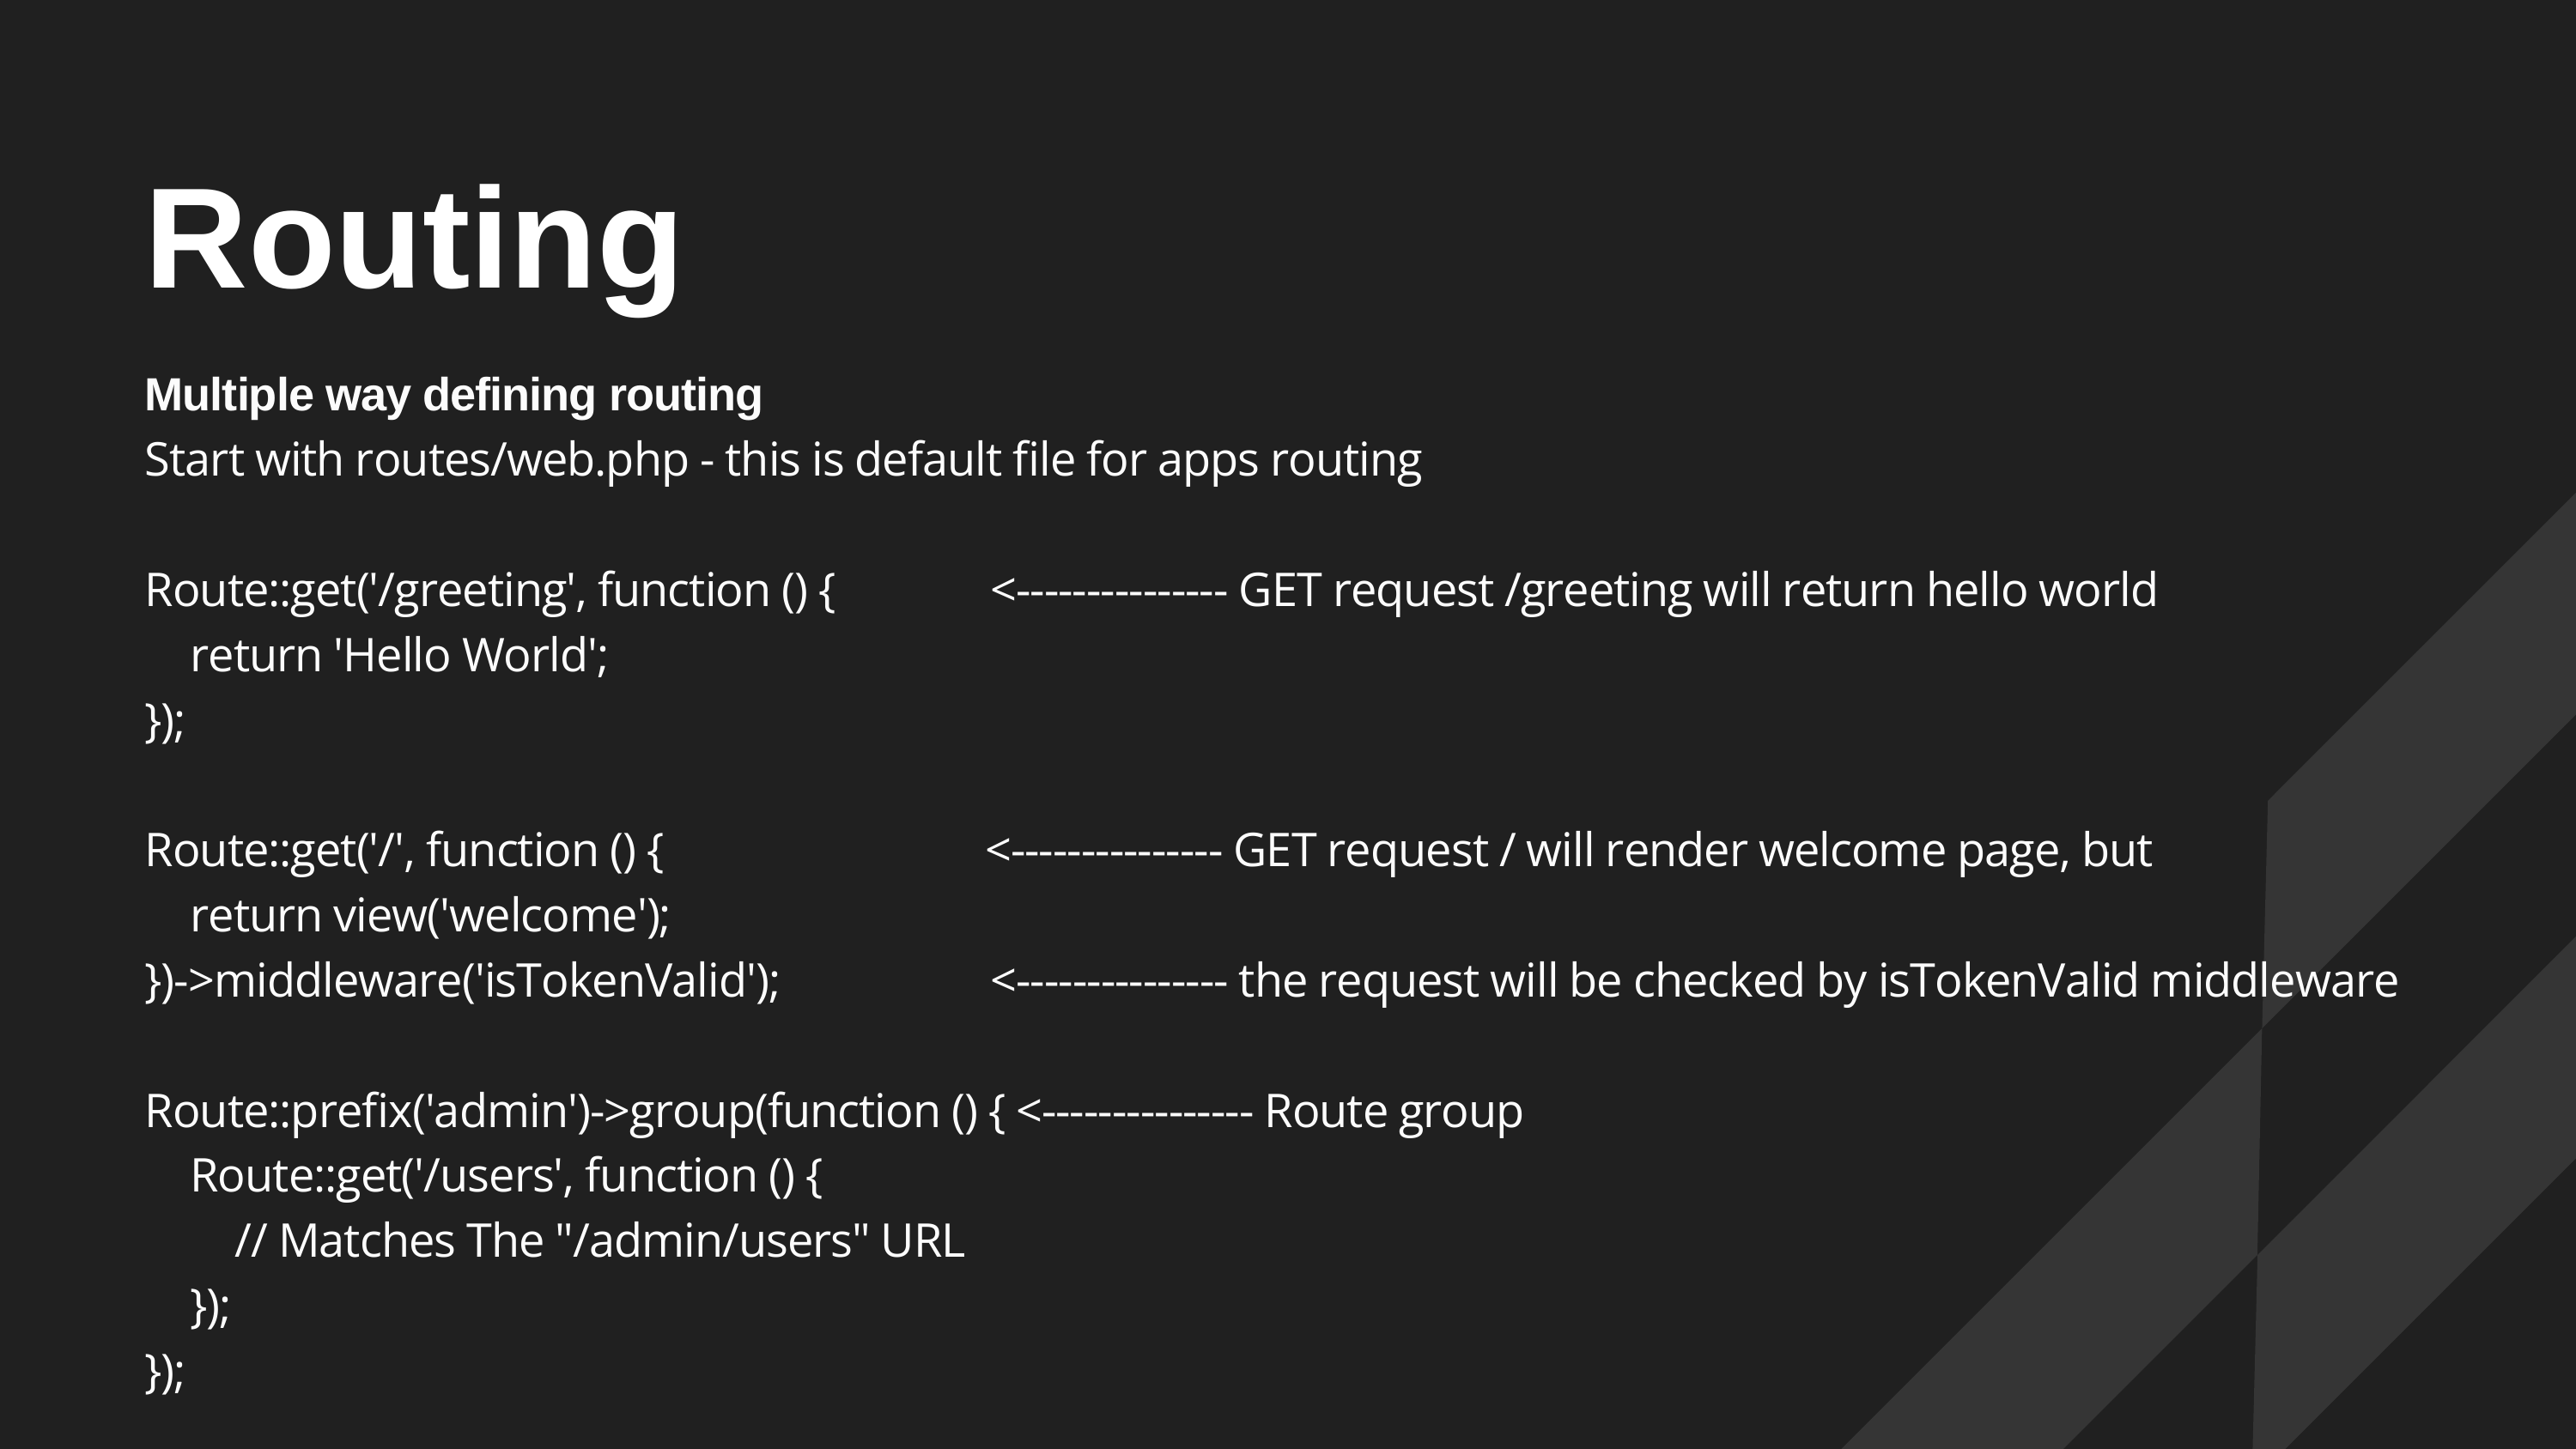

Routing
Multiple way defining routing
Start with routes/web.php - this is default file for apps routing

Route::get('/greeting', function () {              <--------------- GET request /greeting will return hello world
    return 'Hello World';
});

Route::get('/', function () {                             <--------------- GET request / will render welcome page, but
    return view('welcome');
})->middleware('isTokenValid');                   <--------------- the request will be checked by isTokenValid middleware

Route::prefix('admin')->group(function () { <--------------- Route group
    Route::get('/users', function () {
        // Matches The "/admin/users" URL
    });
});